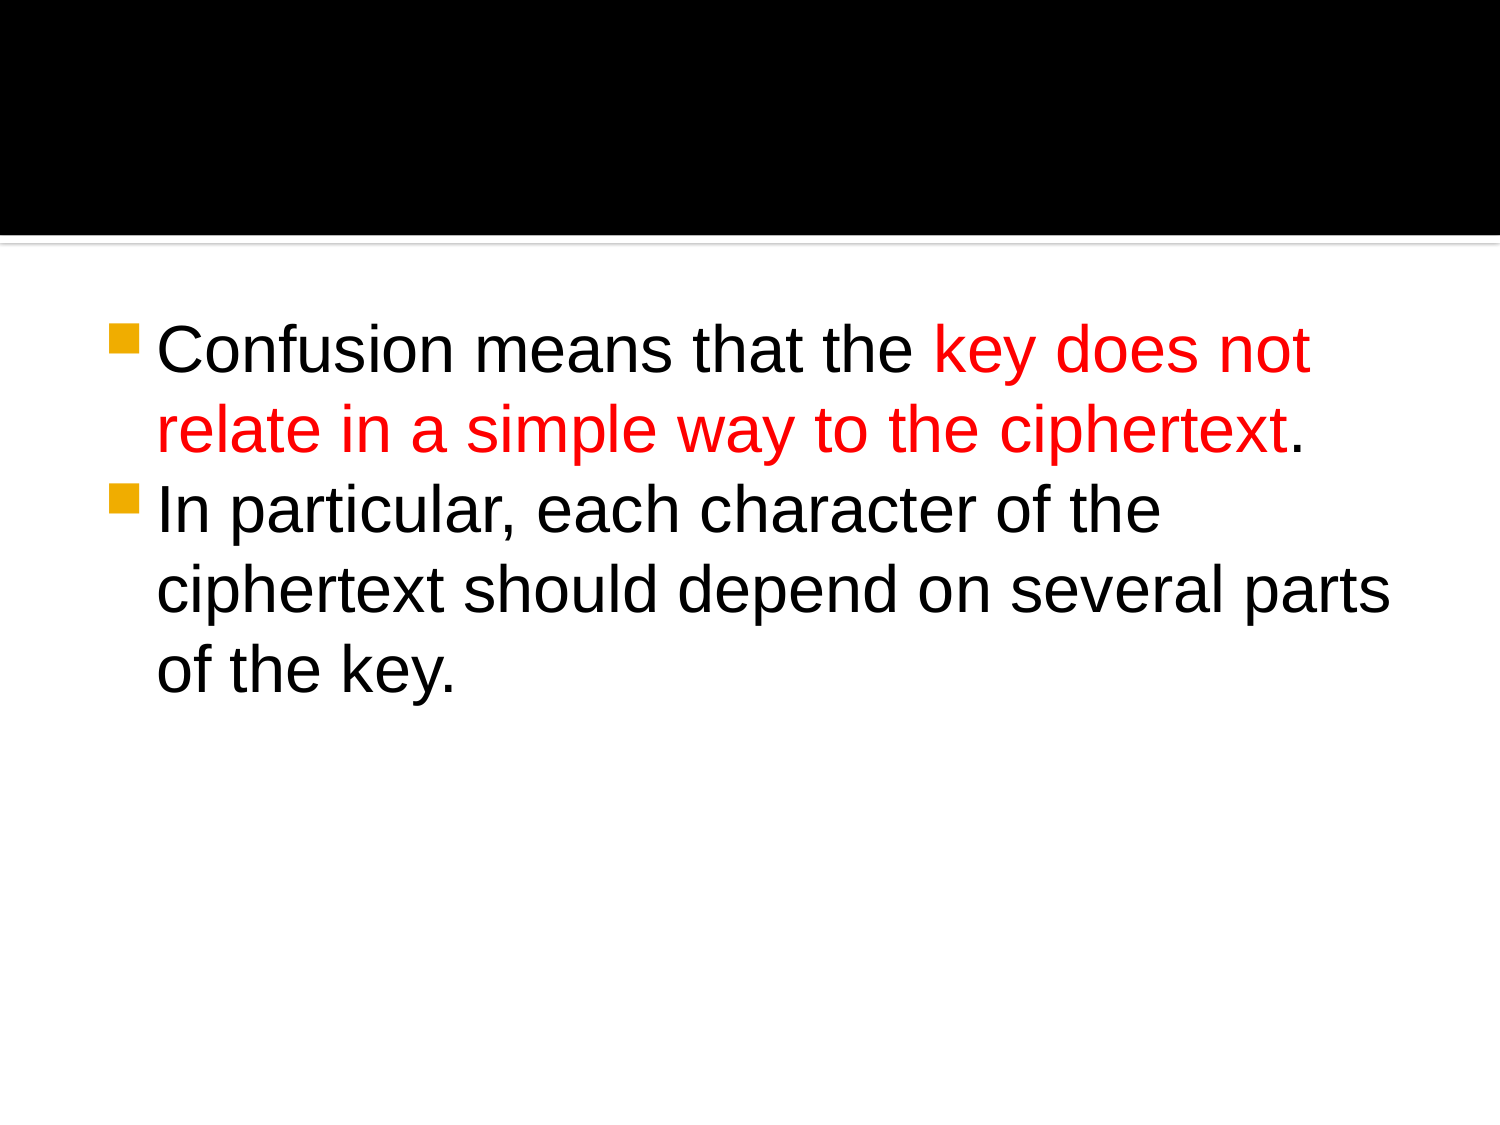

#
Confusion means that the key does not relate in a simple way to the ciphertext.
In particular, each character of the ciphertext should depend on several parts of the key.